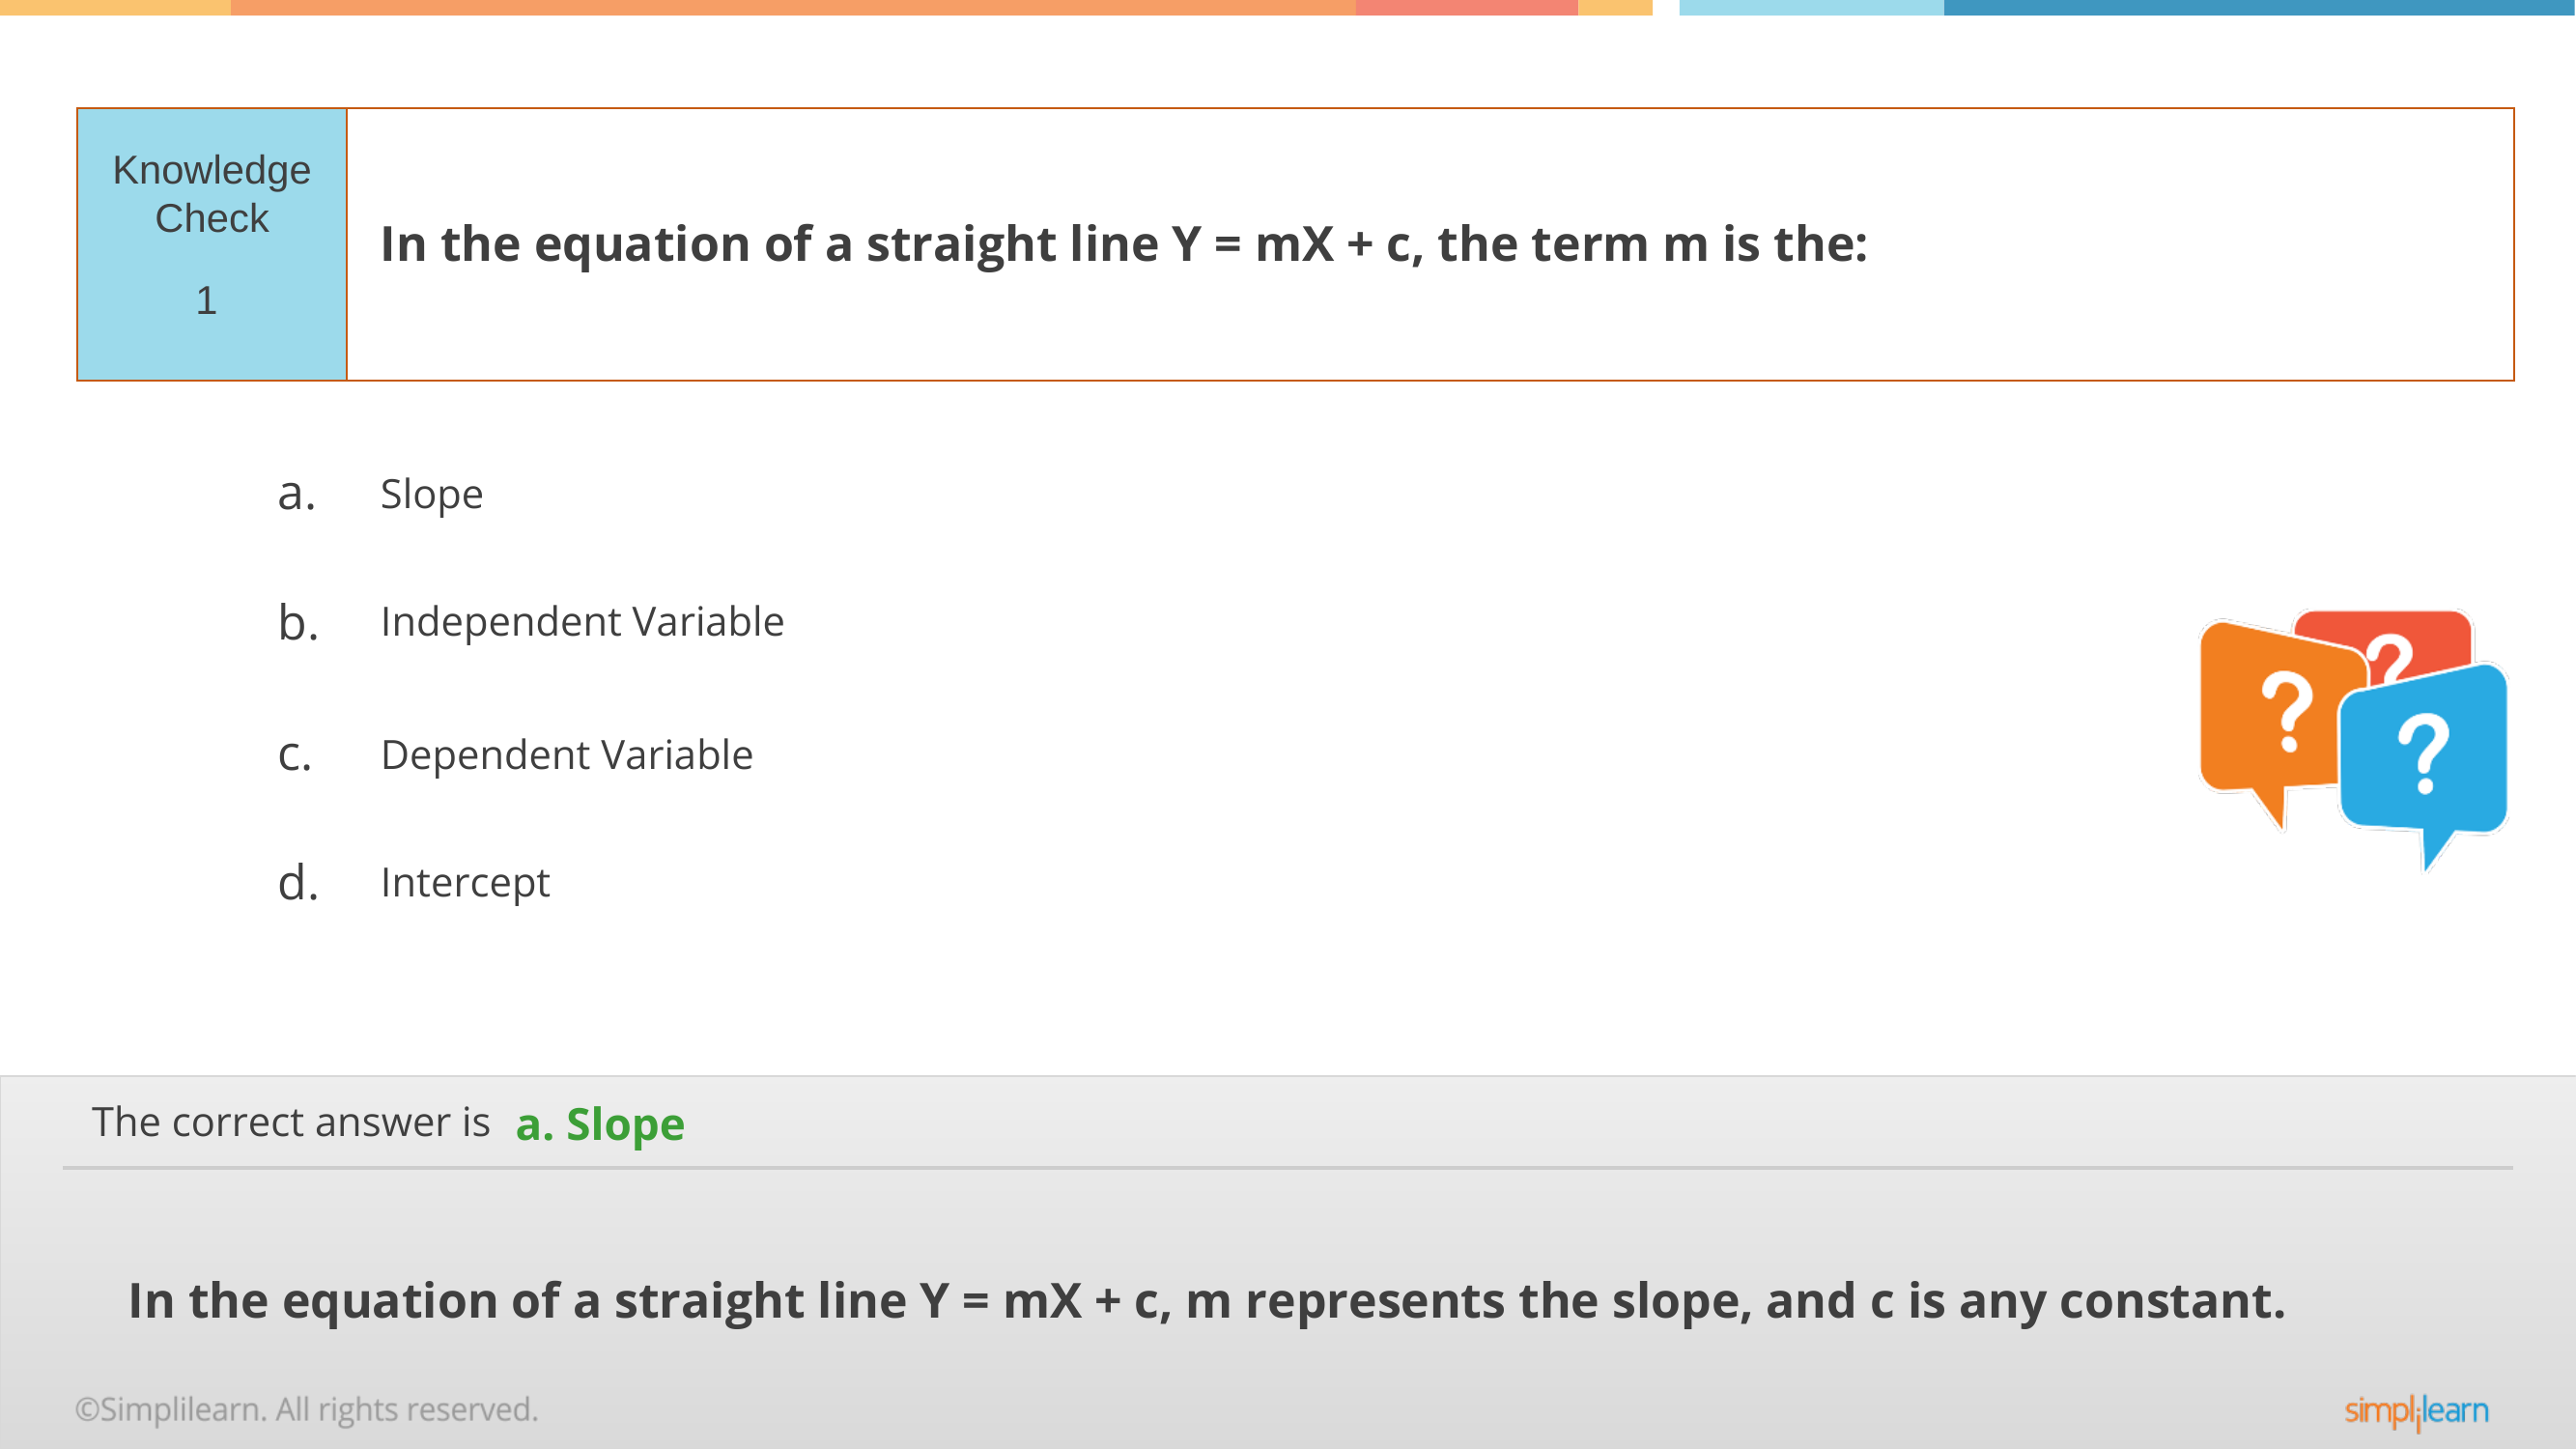

In the equation of a straight line Y = mX + c, the term m is the:
1
Slope
Independent Variable
Dependent Variable
Intercept
a. Slope
In the equation of a straight line Y = mX + c, m represents the slope, and c is any constant.